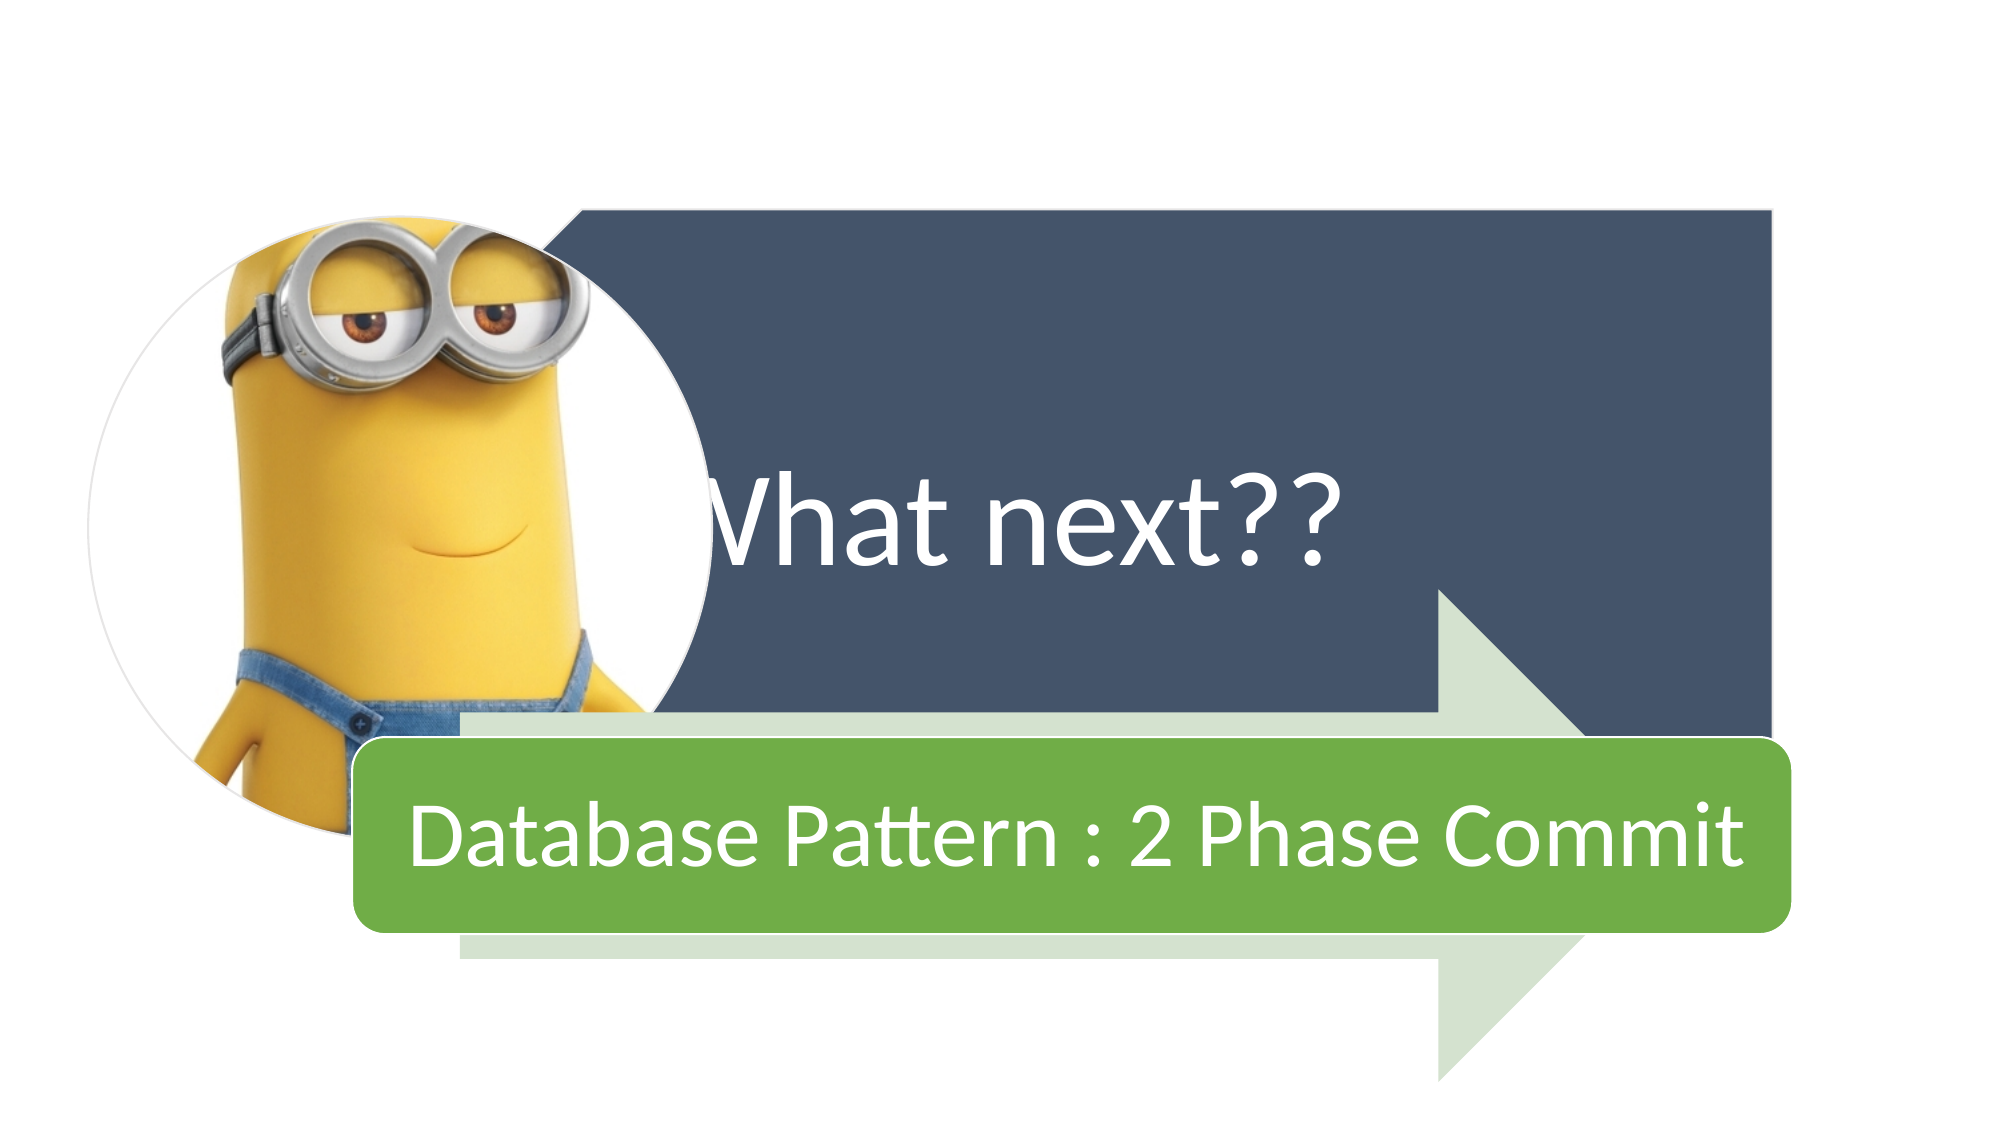

What next??
Database Pattern : 2 Phase Commit